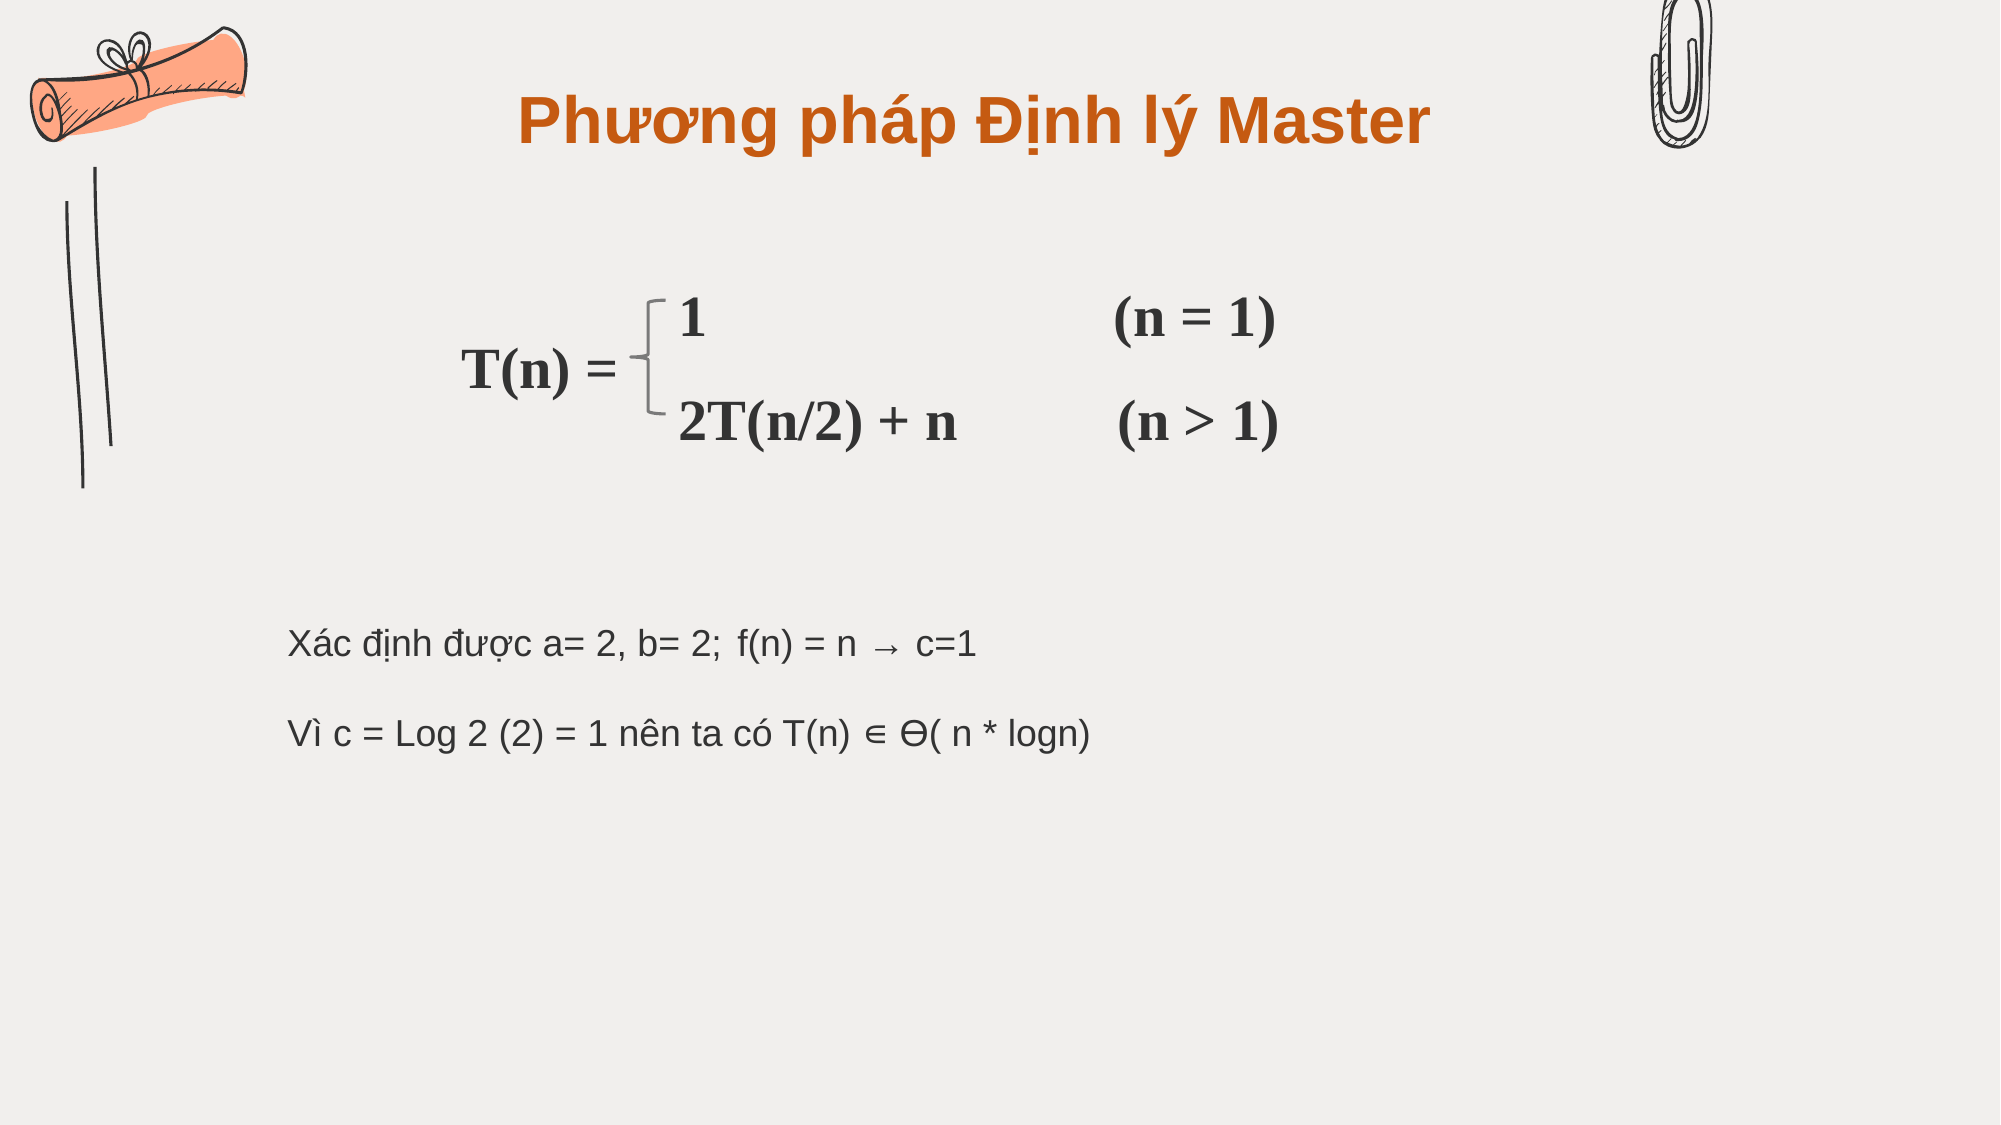

# Phương pháp Định lý Master

               1                            (n = 1)
T(n) =
               2T(n/2) + n           (n > 1)

Xác định được a= 2, b= 2; 	f(n) = n → c=1

Vì c = Log 2 (2) = 1 nên ta có T(n) ∊ ϴ( n * logn)